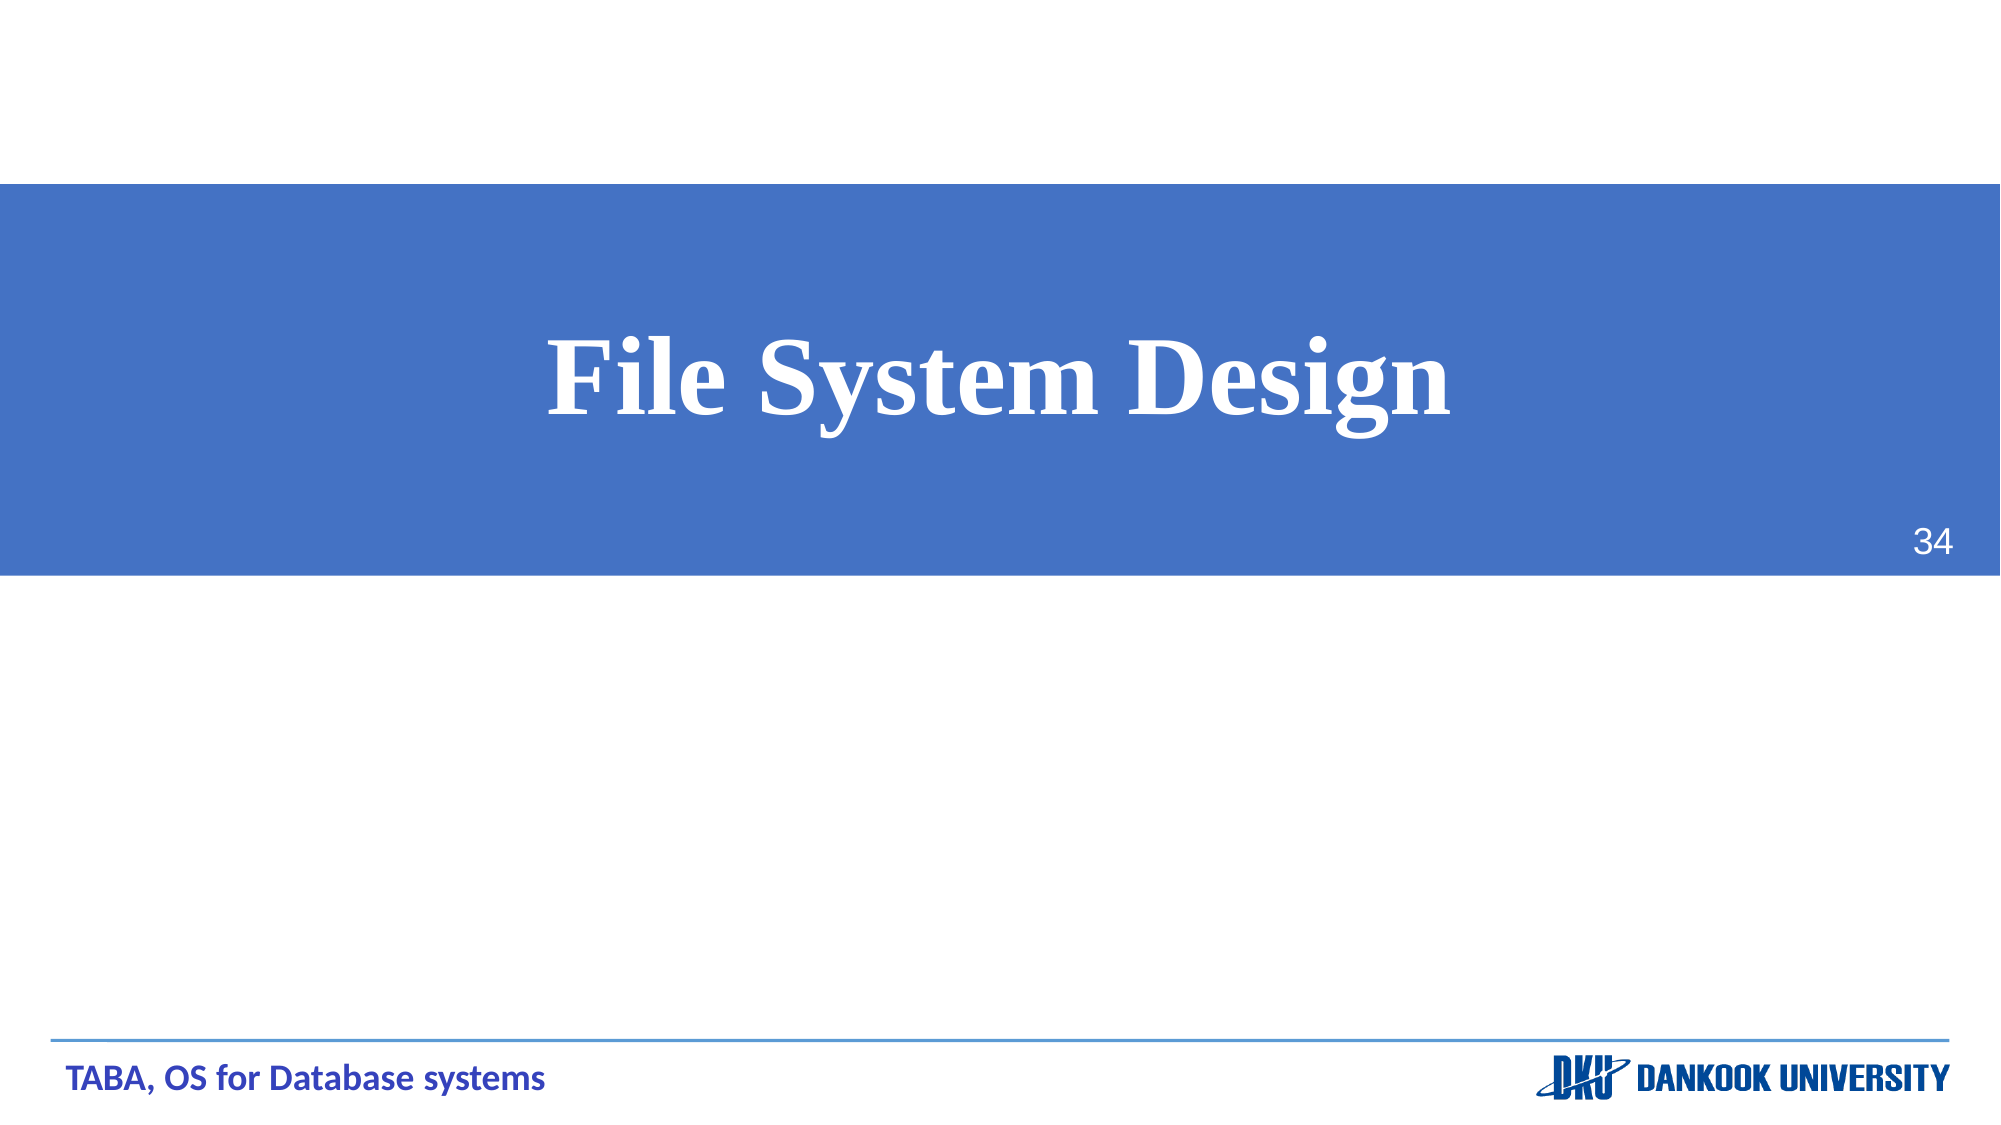

# File System Design
34
TABA, OS for Database systems